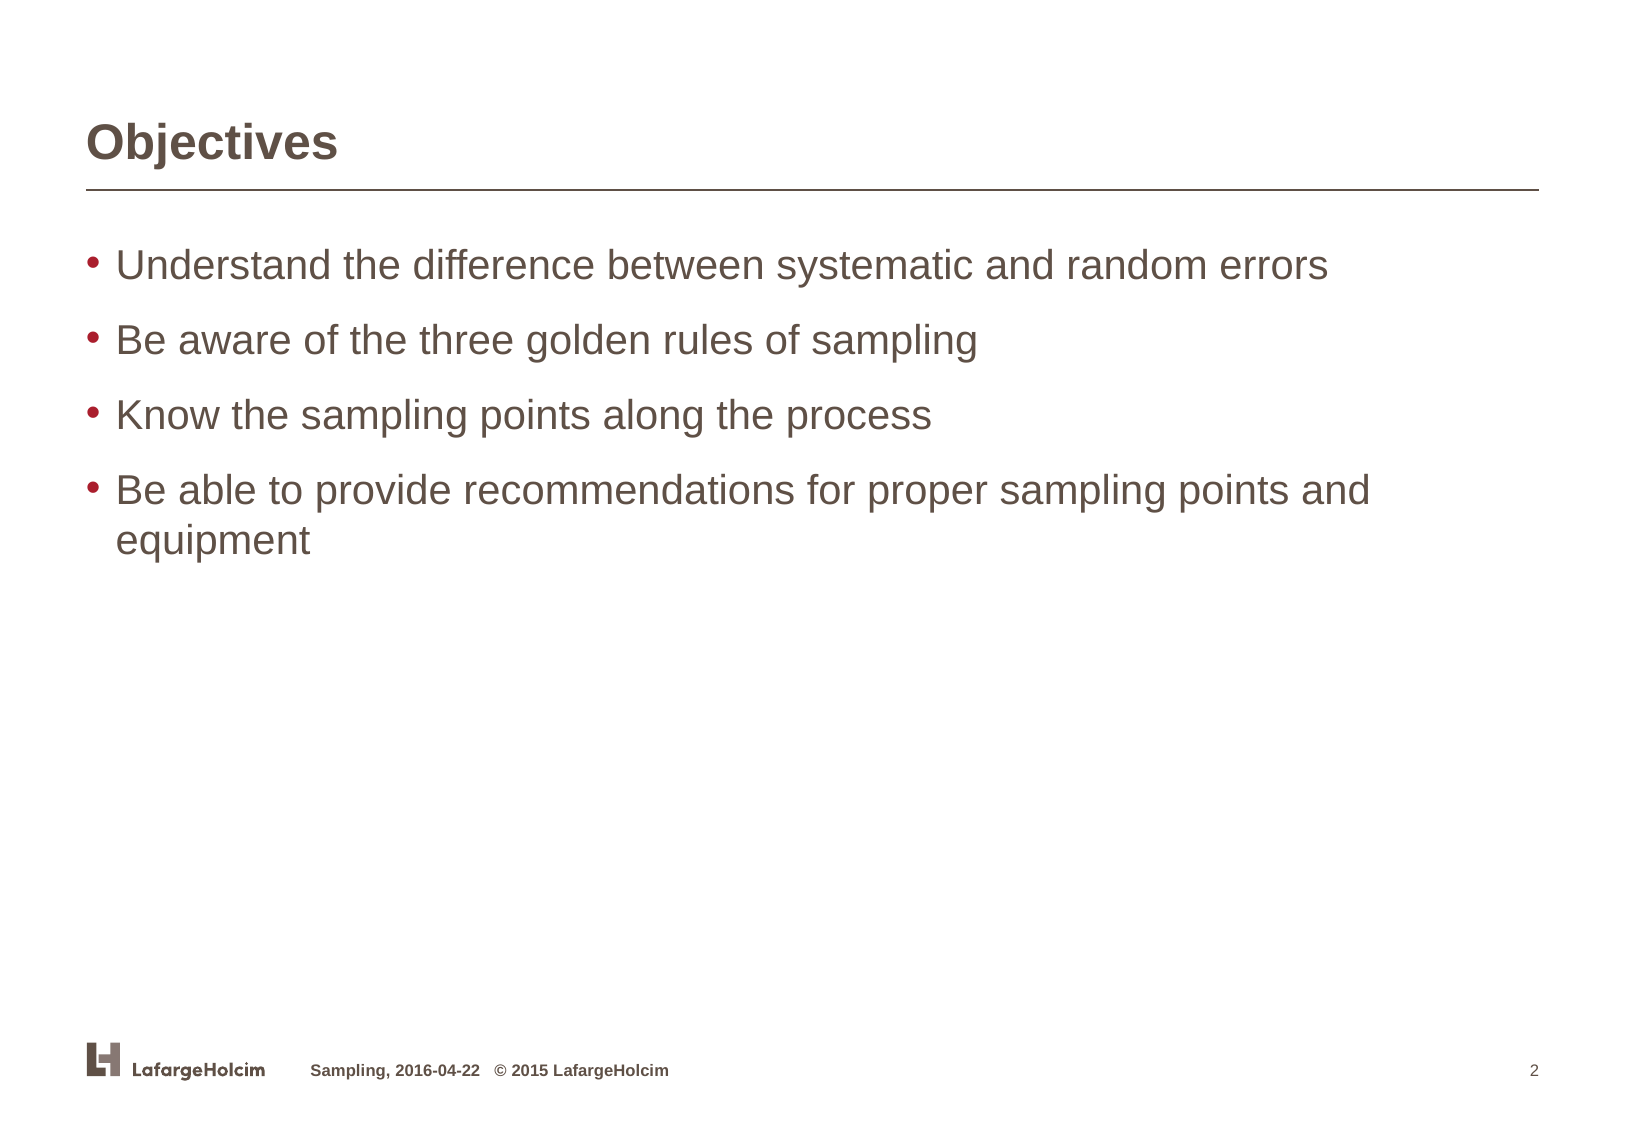

# Objectives
Understand the difference between systematic and random errors
Be aware of the three golden rules of sampling
Know the sampling points along the process
Be able to provide recommendations for proper sampling points and equipment
Sampling, 2016-04-22   © 2015 LafargeHolcim
2